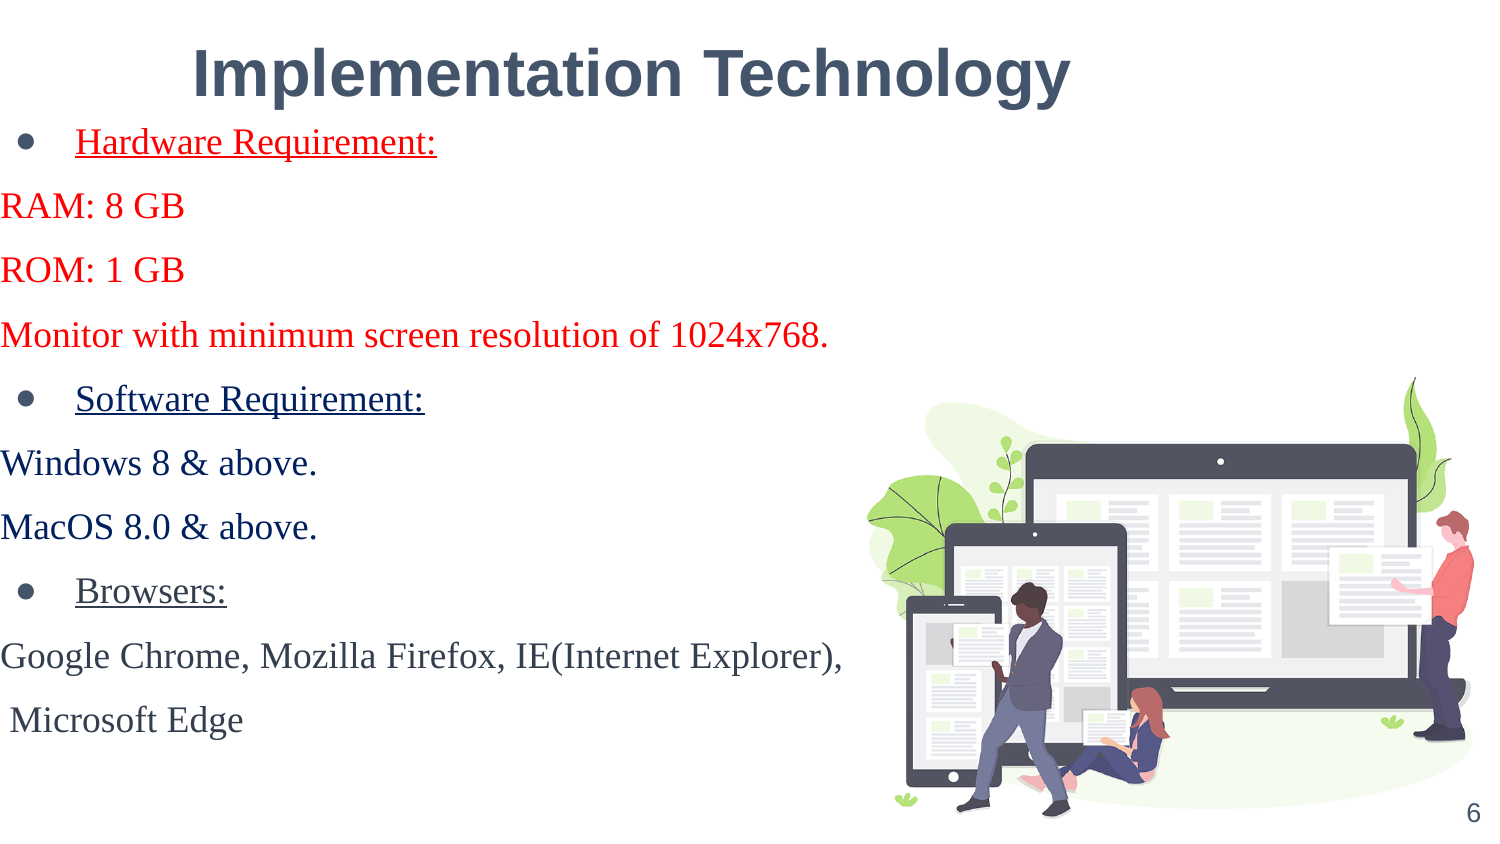

# Implementation Technology
Hardware Requirement:
RAM: 8 GB
ROM: 1 GB
Monitor with minimum screen resolution of 1024x768.
Software Requirement:
Windows 8 & above.
MacOS 8.0 & above.
Browsers:
Google Chrome, Mozilla Firefox, IE(Internet Explorer),
 Microsoft Edge

6